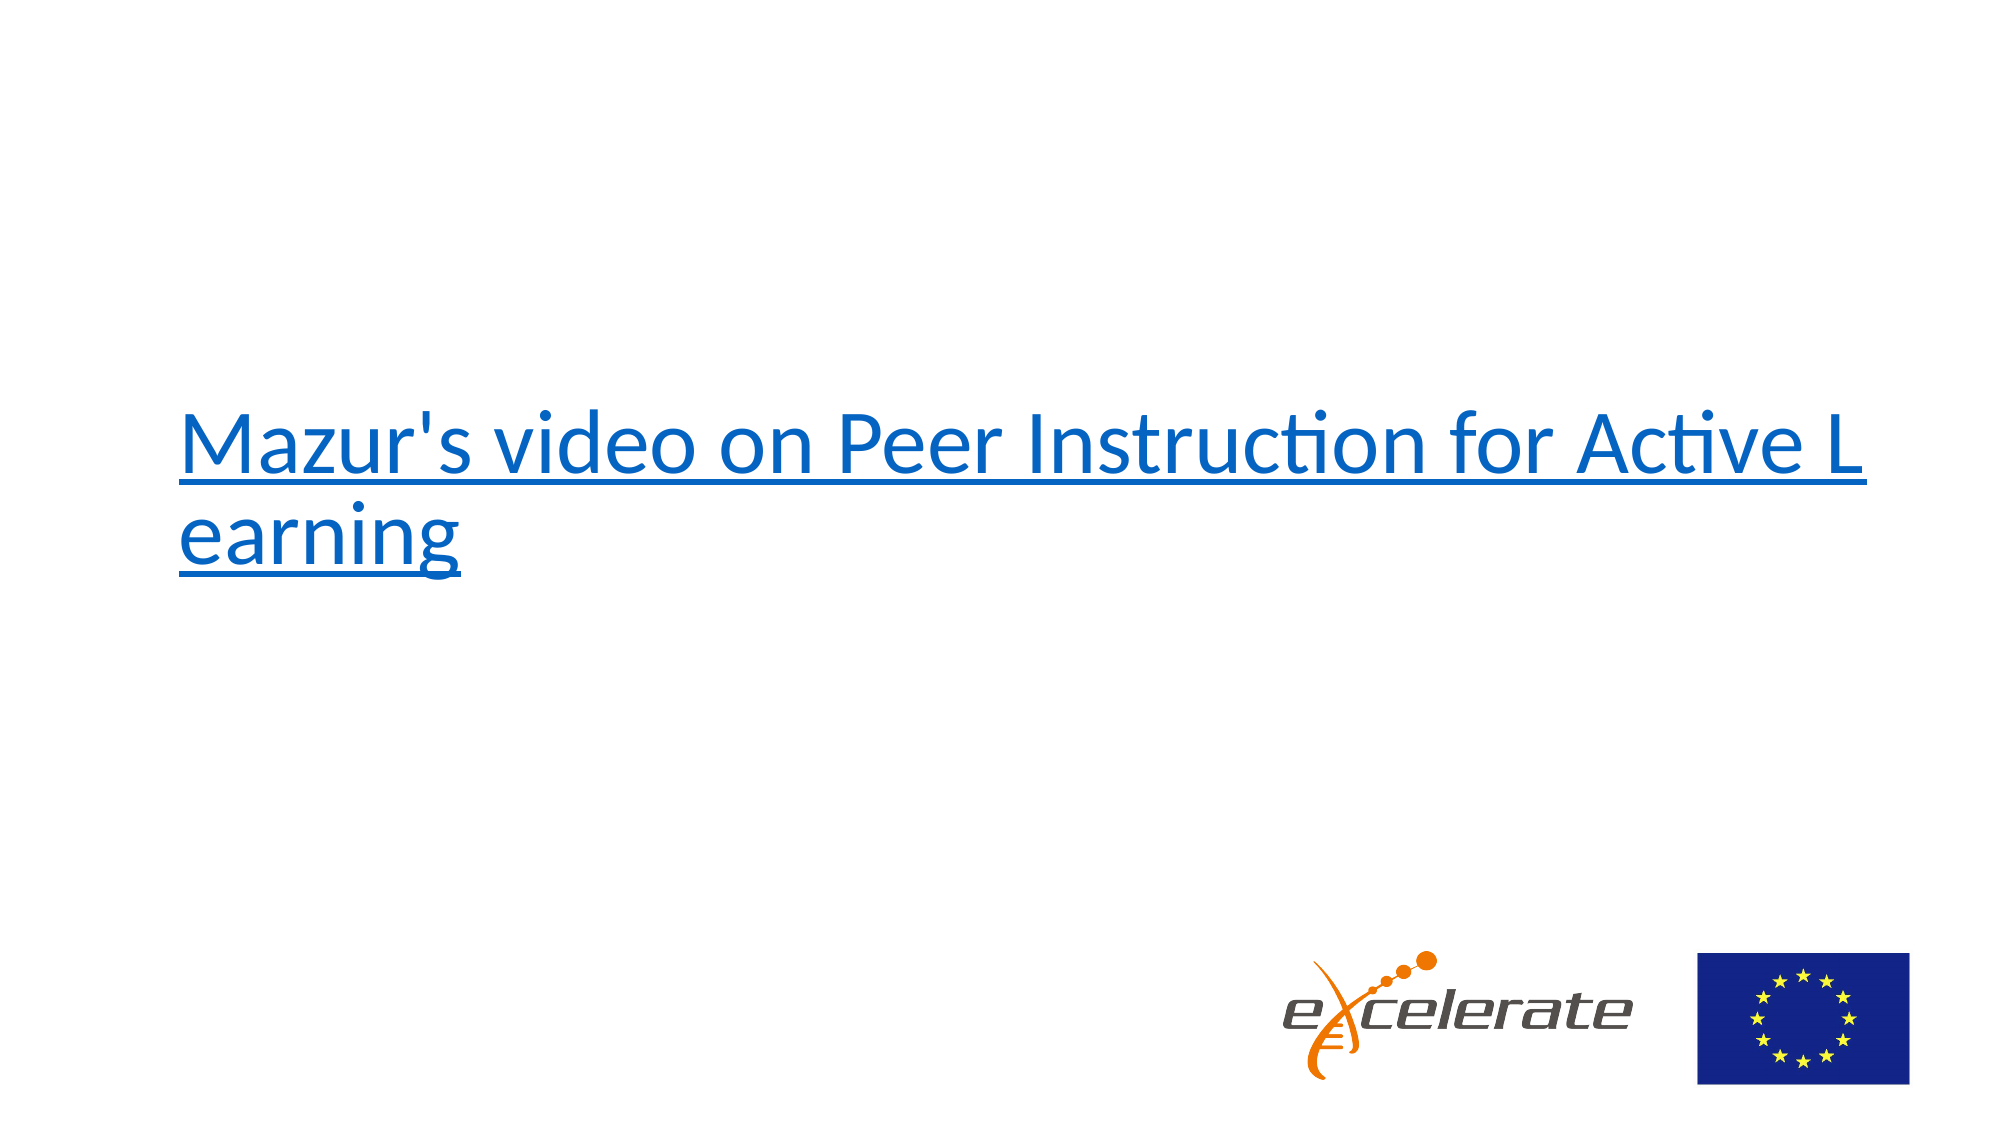

#
Mazur's video on Peer Instruction for Active Learning